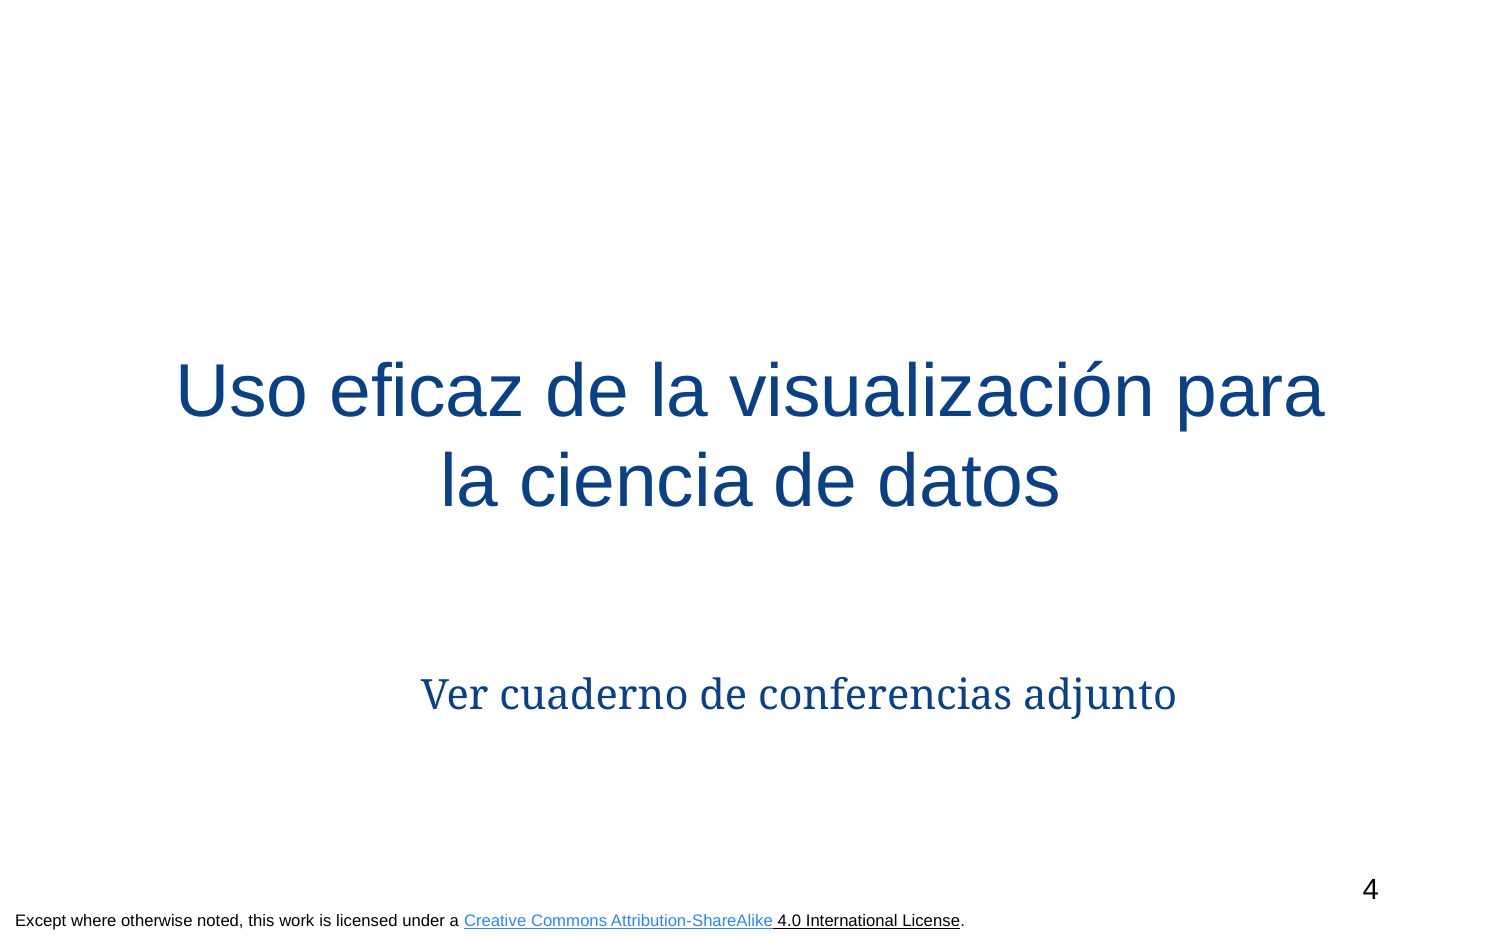

# Uso eficaz de la visualización para la ciencia de datos
Ver cuaderno de conferencias adjunto
4